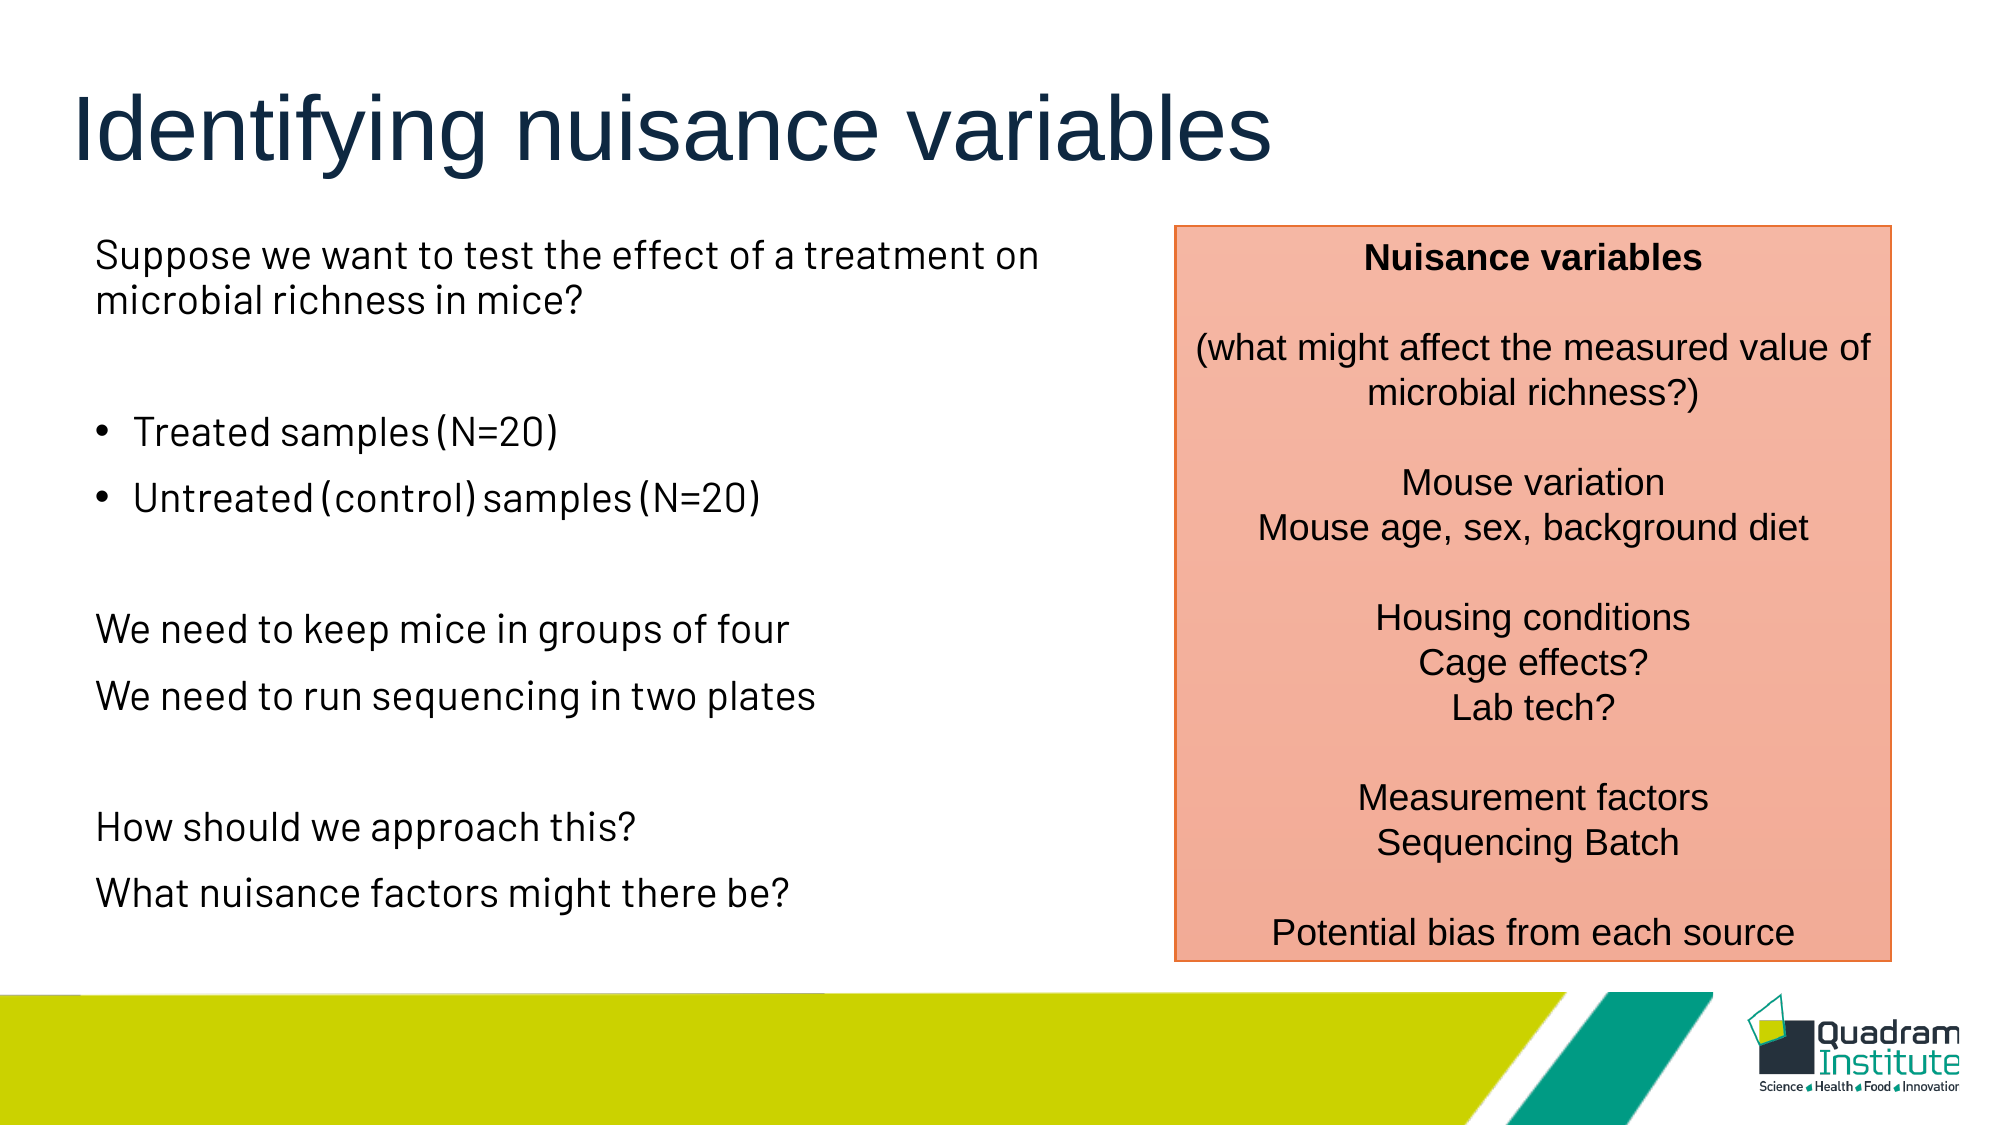

# Identifying nuisance variables
Suppose we want to test the effect of a treatment on microbial richness in mice?

Treated samples (N=20)
Untreated (control) samples (N=20)

We need to keep mice in groups of four
We need to run sequencing in two plates

How should we approach this?
What nuisance factors might there be?
Nuisance variables

(what might affect the measured value of microbial richness?)

Mouse variation
Mouse age, sex, background diet

Housing conditions
Cage effects?
Lab tech?

Measurement factors
Sequencing Batch

Potential bias from each source